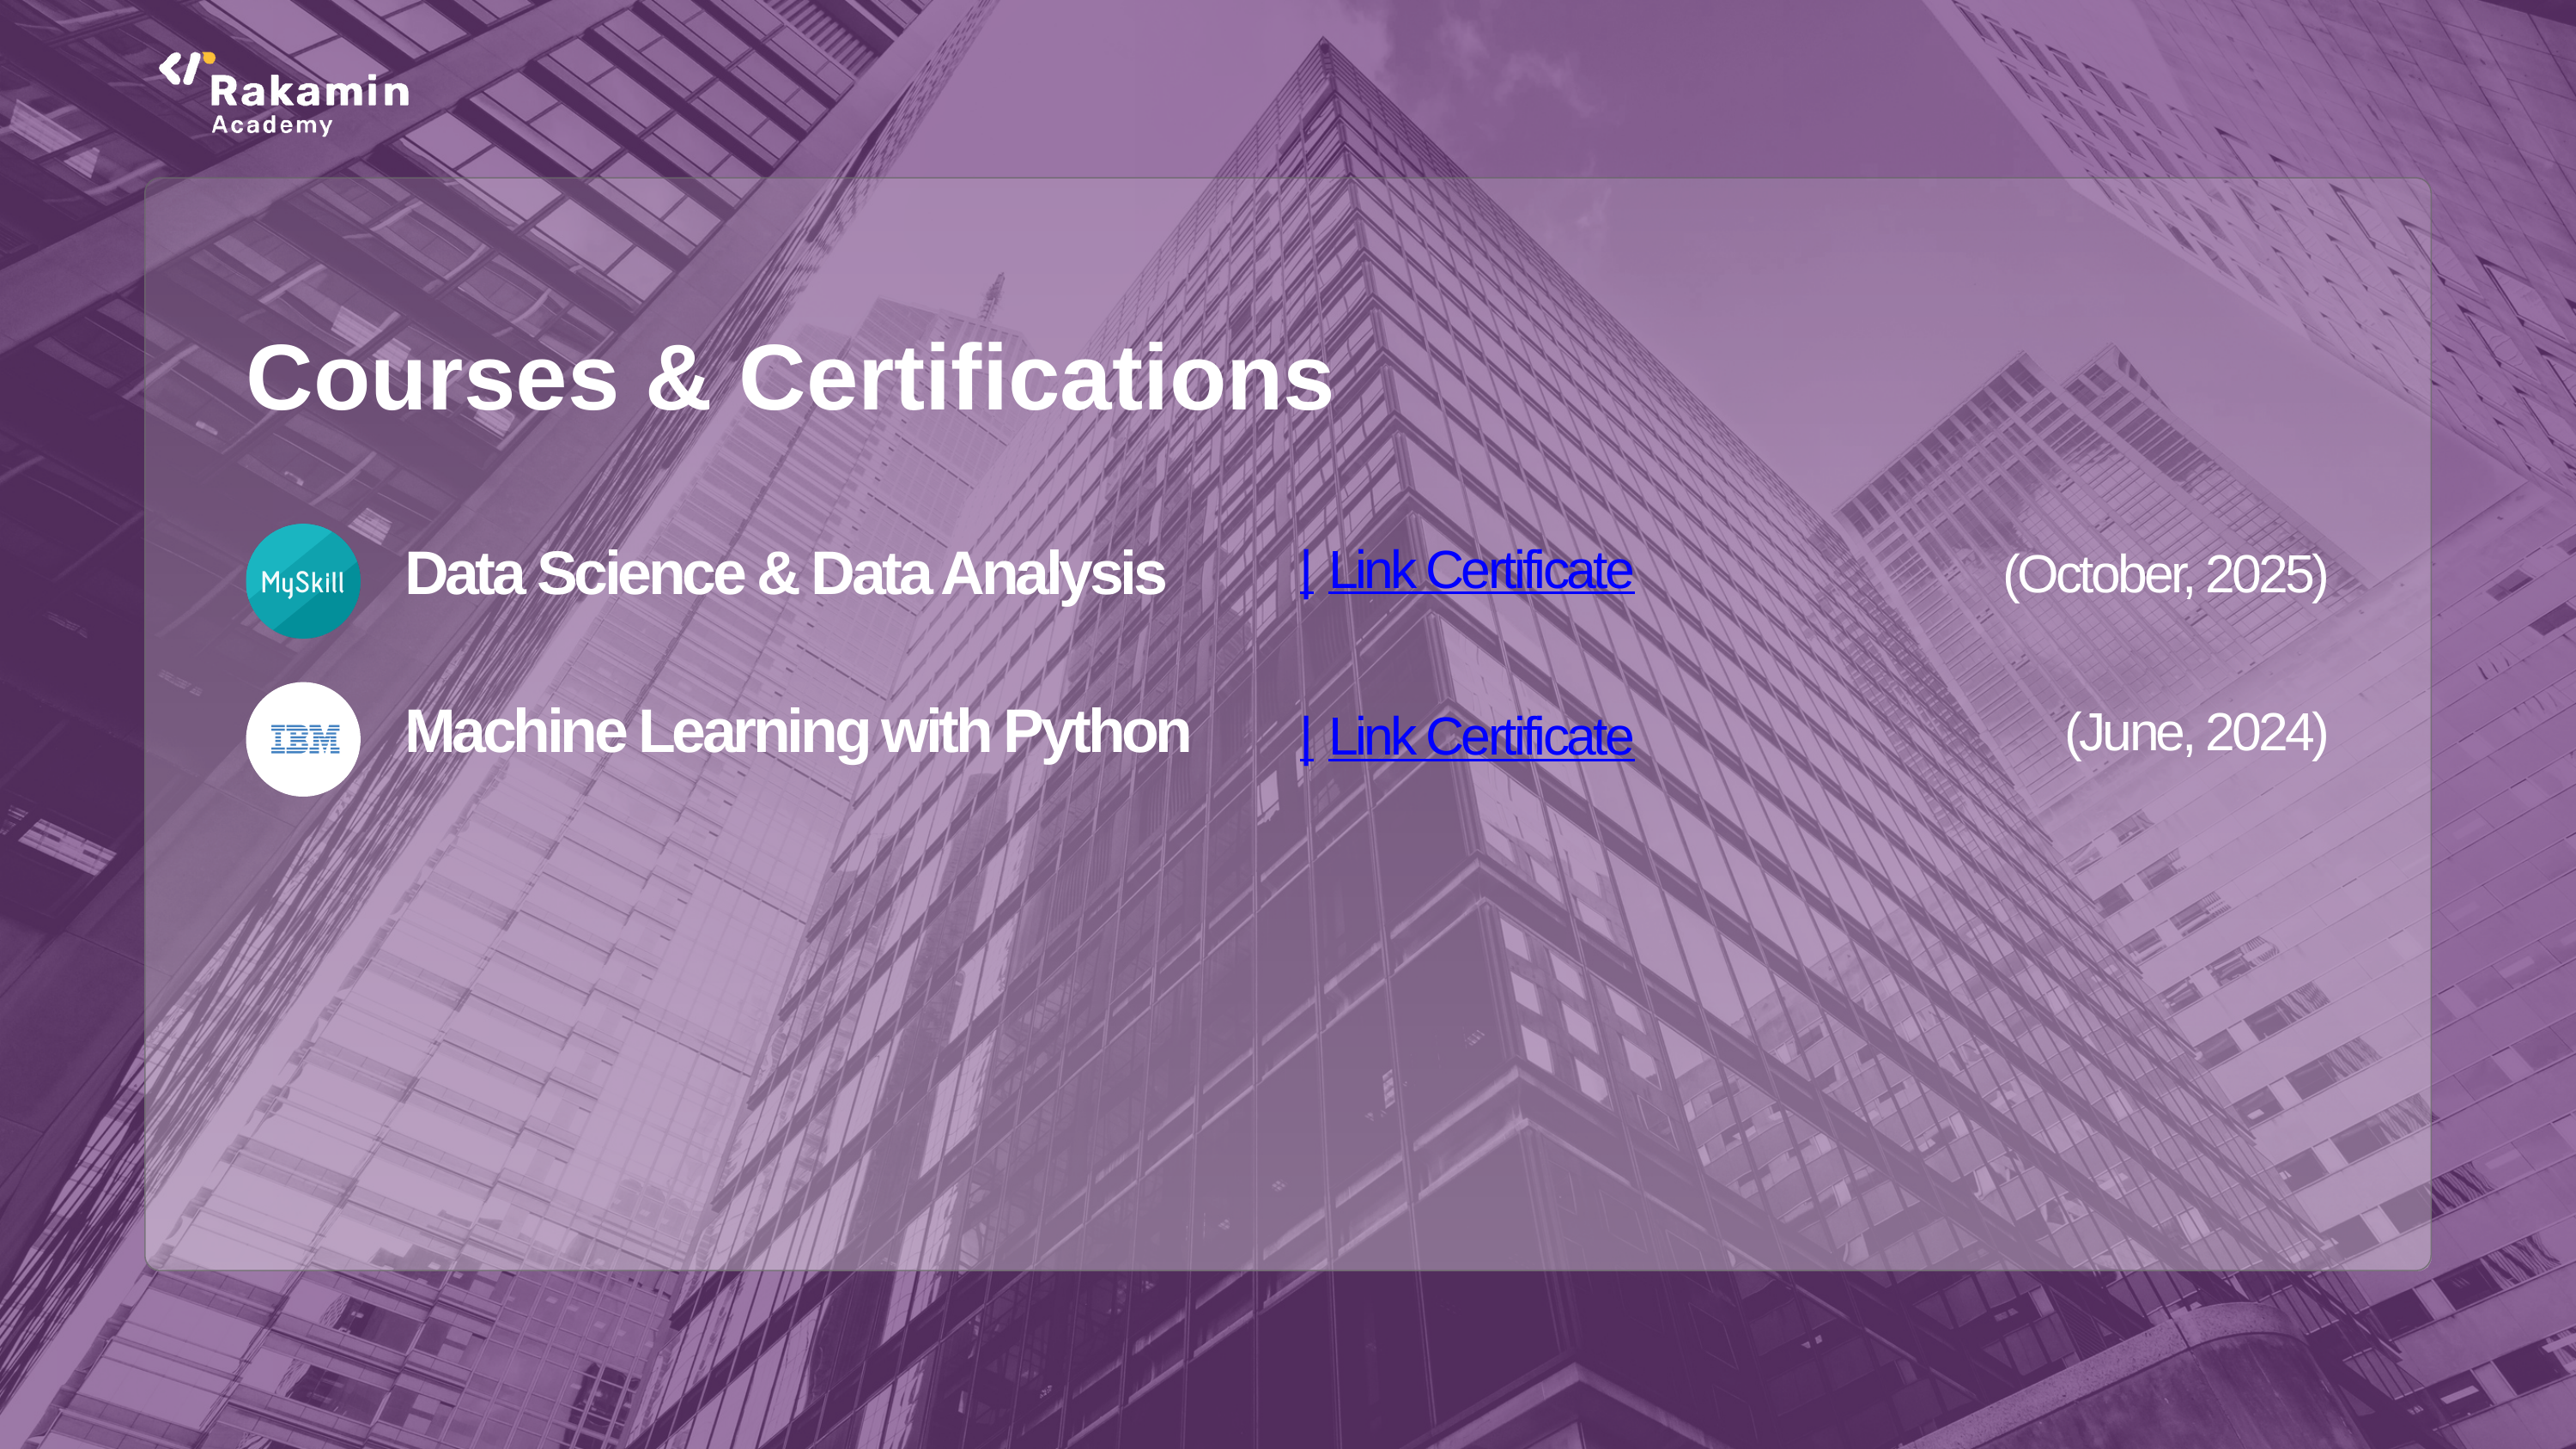

Courses & Certifications

| Link Certificate
Data Science & Data Analysis
(October, 2025)

Machine Learning with Python
(June, 2024)
| Link Certificate